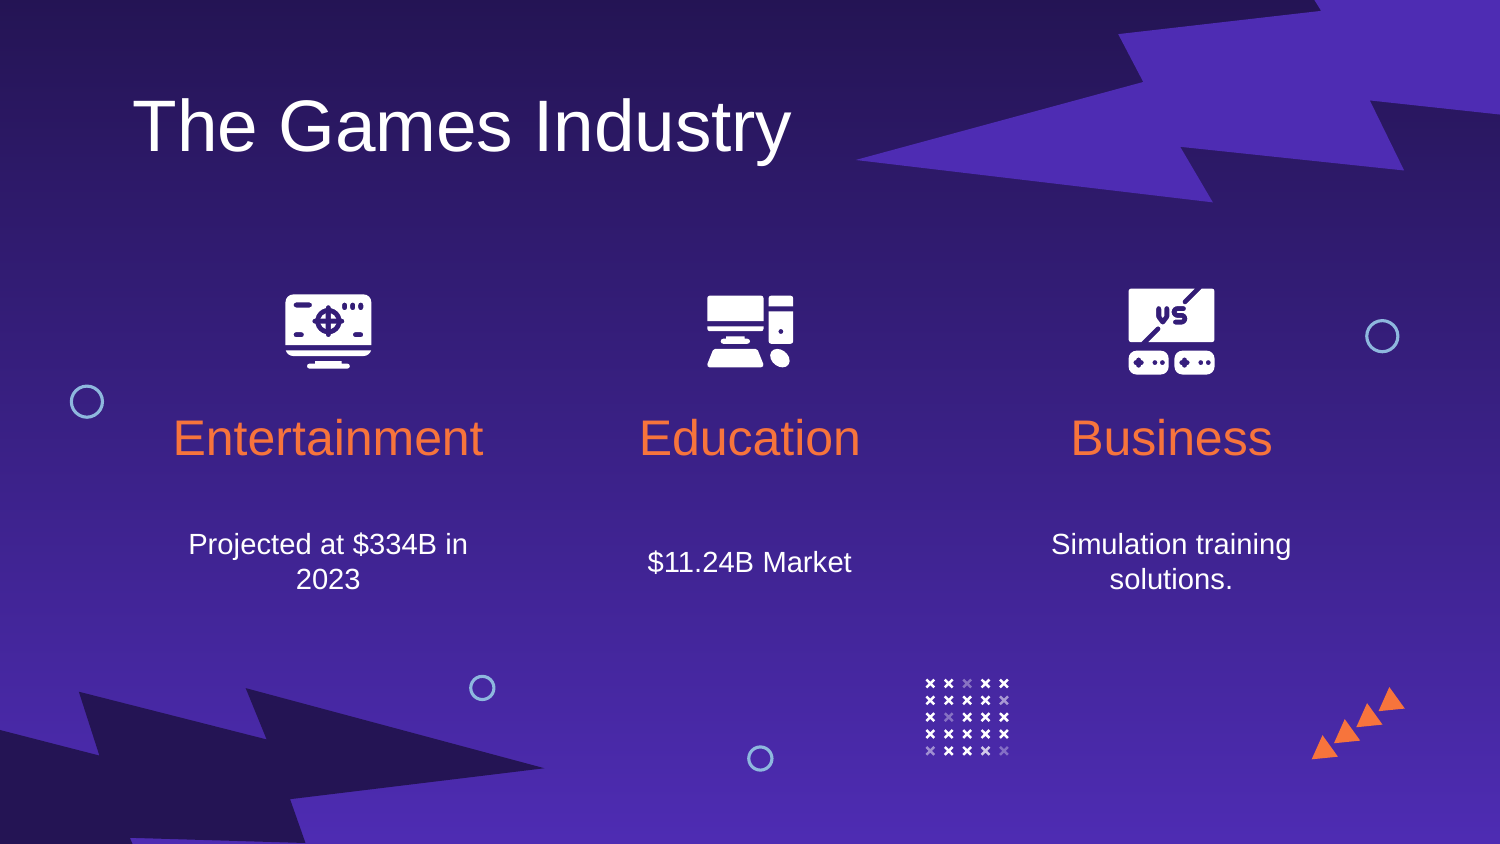

The Games Industry

# Entertainment
Education
Business
Projected at $334B in 2023
$11.24B Market
Simulation training solutions.